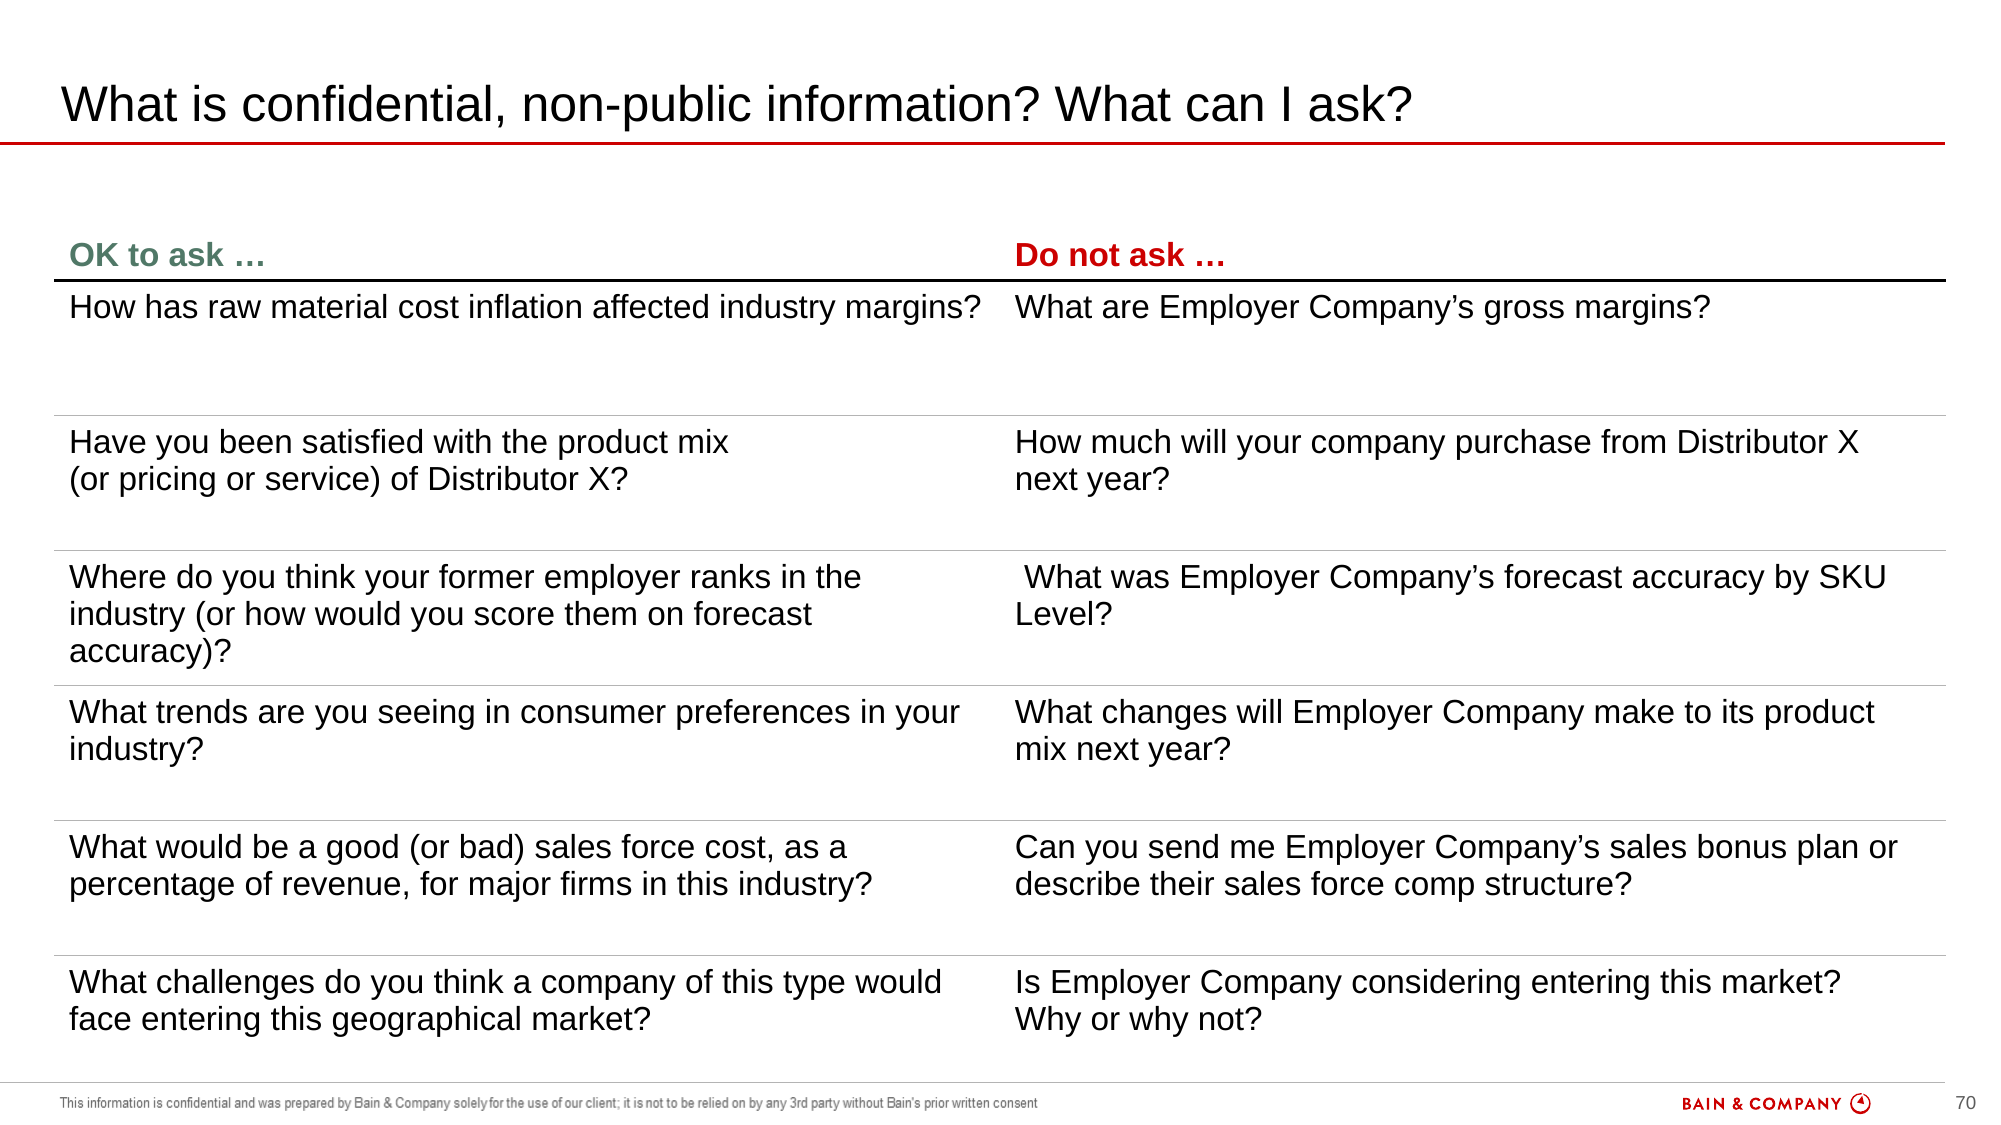

# What is confidential, non-public information? What can I ask?
overall_1_131999782240115903 columns_1_131999782240115903 8_1_131999887409152986
| OK to ask … | Do not ask … |
| --- | --- |
| How has raw material cost inflation affected industry margins? | What are Employer Company’s gross margins? |
| Have you been satisfied with the product mix (or pricing or service) of Distributor X? | How much will your company purchase from Distributor X next year? |
| Where do you think your former employer ranks in the industry (or how would you score them on forecast accuracy)? | What was Employer Company’s forecast accuracy by SKU Level? |
| What trends are you seeing in consumer preferences in your industry? | What changes will Employer Company make to its product mix next year? |
| What would be a good (or bad) sales force cost, as a percentage of revenue, for major firms in this industry? | Can you send me Employer Company’s sales bonus plan or describe their sales force comp structure? |
| What challenges do you think a company of this type would face entering this geographical market? | Is Employer Company considering entering this market? Why or why not? |